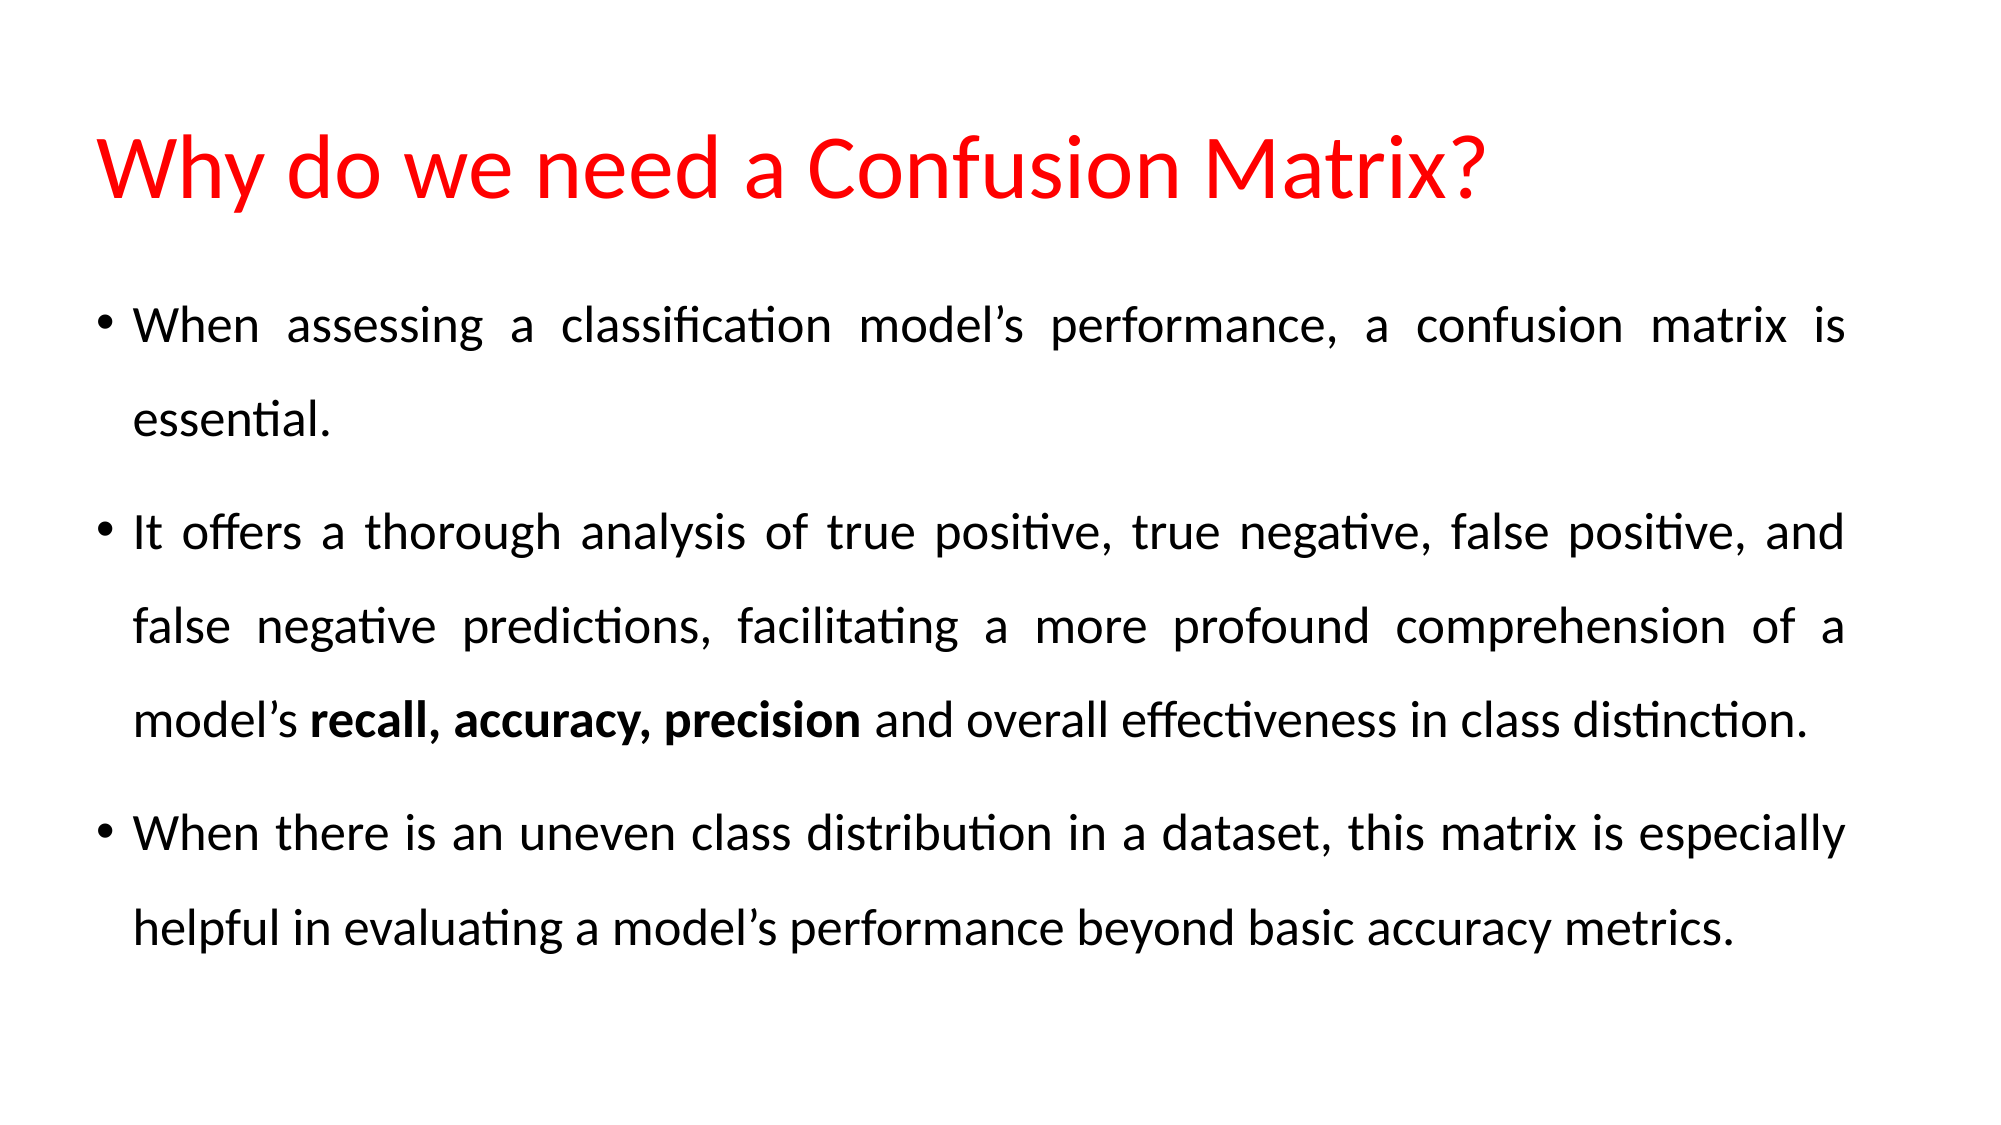

# Why do we need a Confusion Matrix?
When assessing a classification model’s performance, a confusion matrix is essential.
It offers a thorough analysis of true positive, true negative, false positive, and false negative predictions, facilitating a more profound comprehension of a model’s recall, accuracy, precision and overall effectiveness in class distinction.
When there is an uneven class distribution in a dataset, this matrix is especially helpful in evaluating a model’s performance beyond basic accuracy metrics.